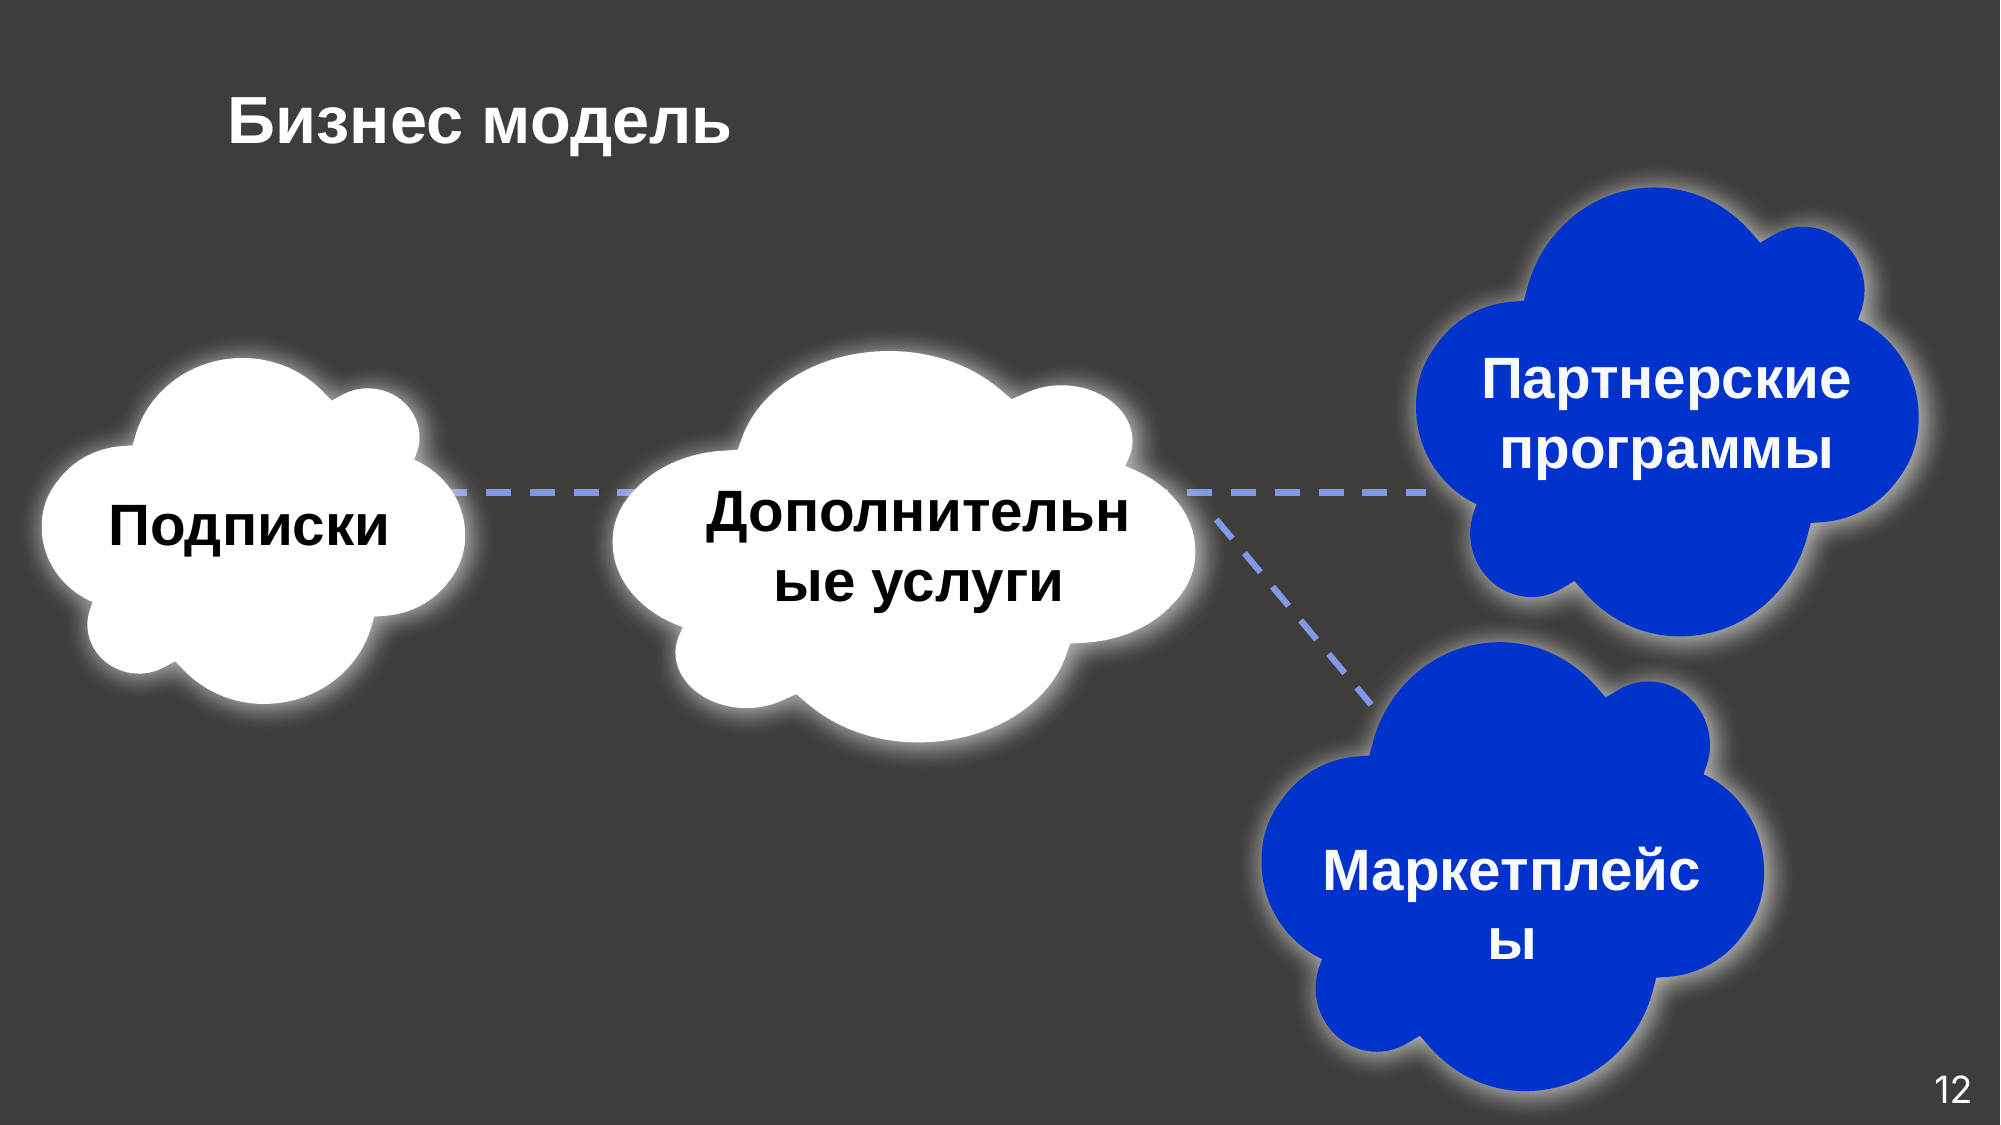

Бизнес модель

Партнерские программы

Дополнительные услуги

01
Подписки

Маркетплейсы
12